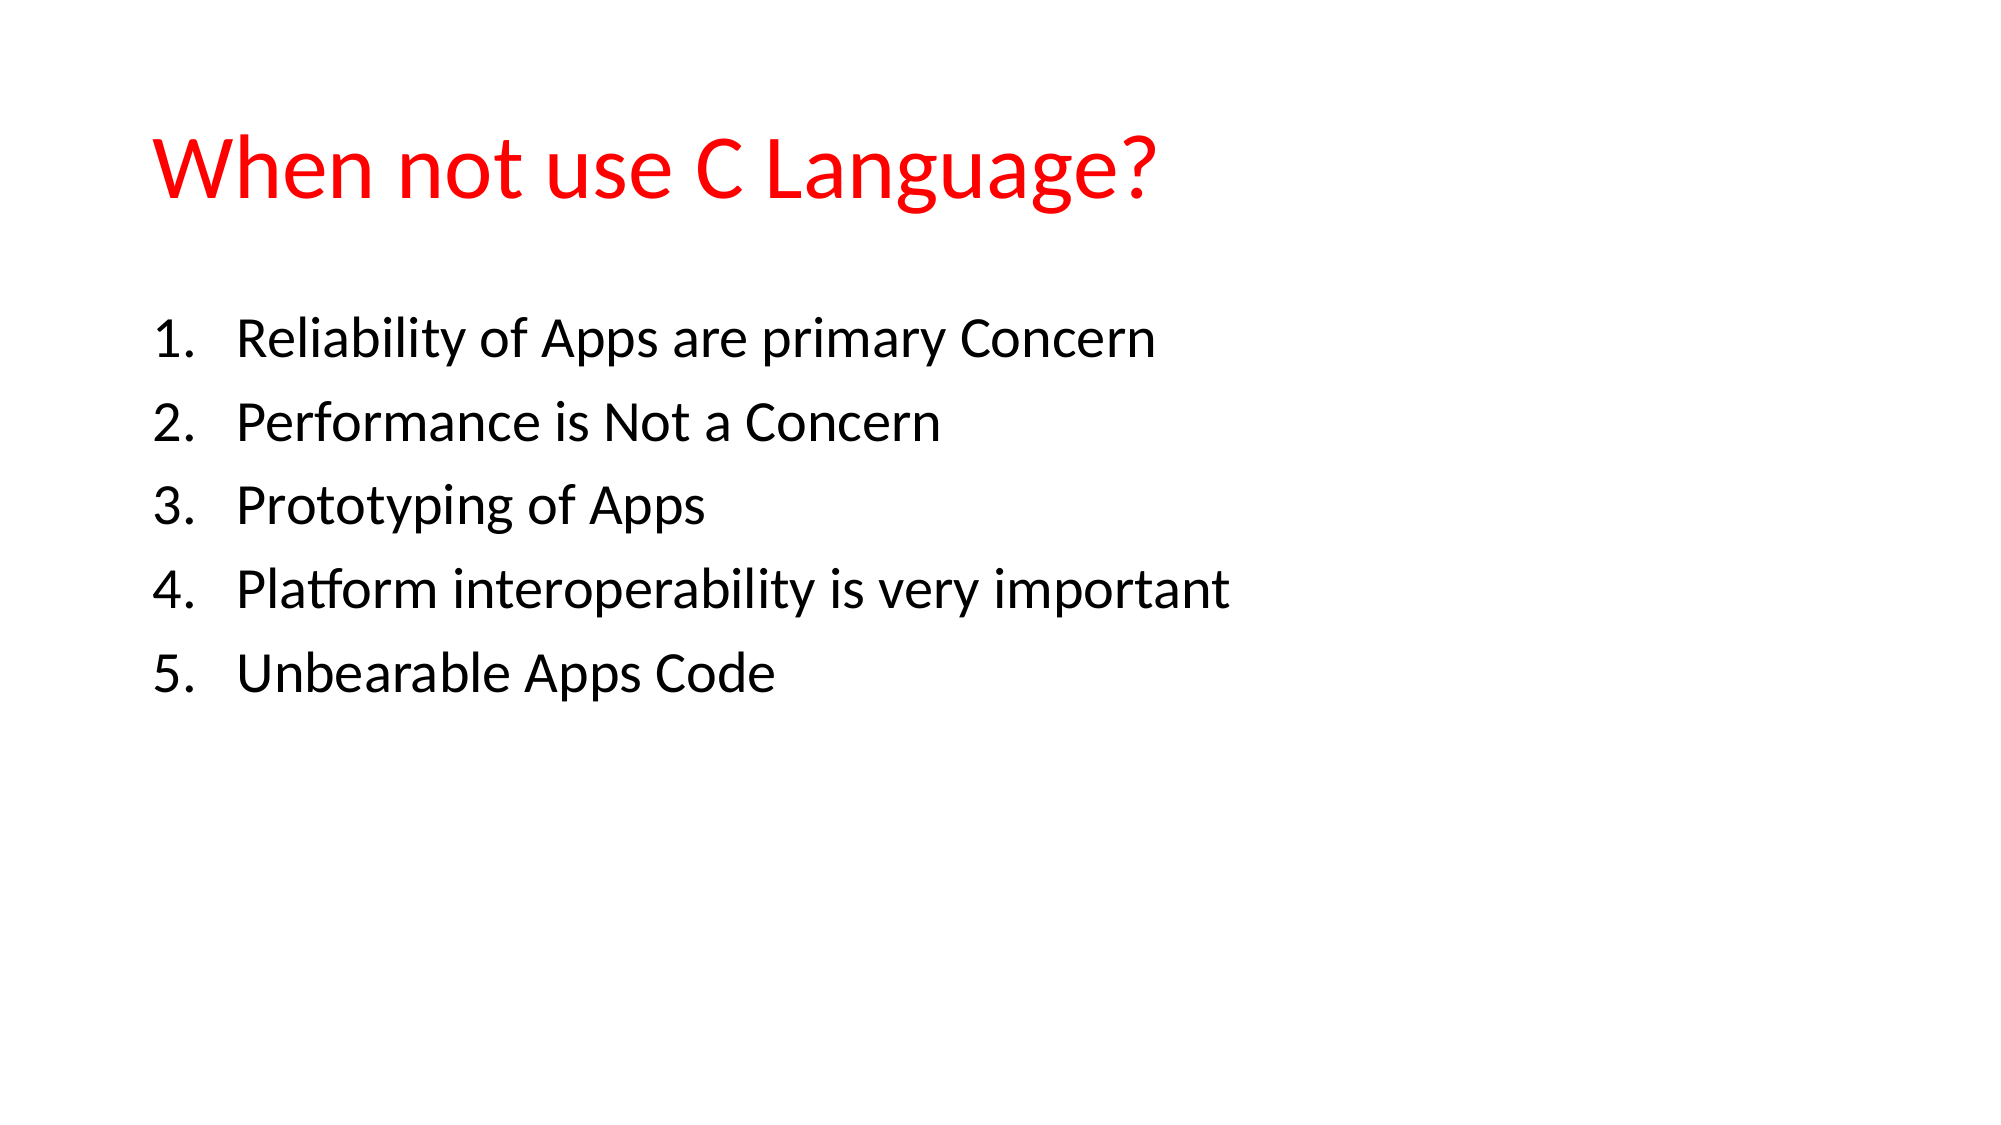

# When not use C Language?
Reliability of Apps are primary Concern
Performance is Not a Concern
Prototyping of Apps
Platform interoperability is very important
Unbearable Apps Code